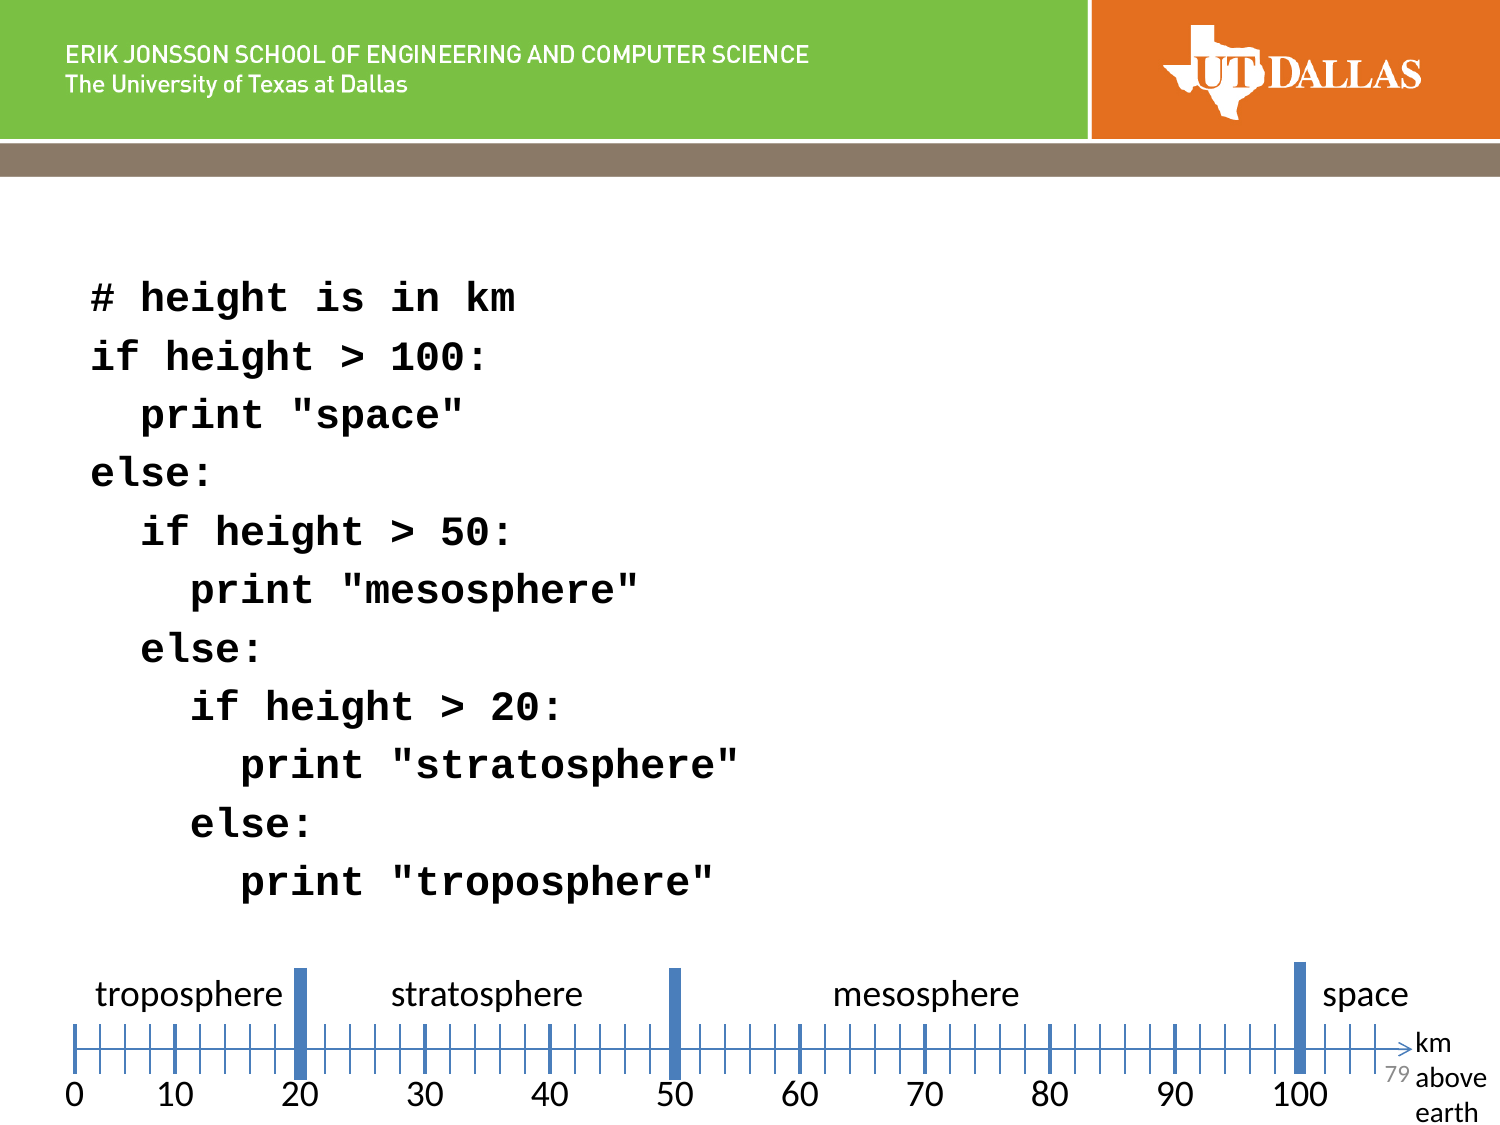

#
# height is in km
if height > 100:
  print "space"
else:
  if height > 50:
    print "mesosphere"
  else:
    if height > 20:
      print "stratosphere"
    else:
      print "troposphere"

troposphere
stratosphere
mesosphere
space
km
above
earth
79
0
10
20
30
40
50
60
70
80
90
100